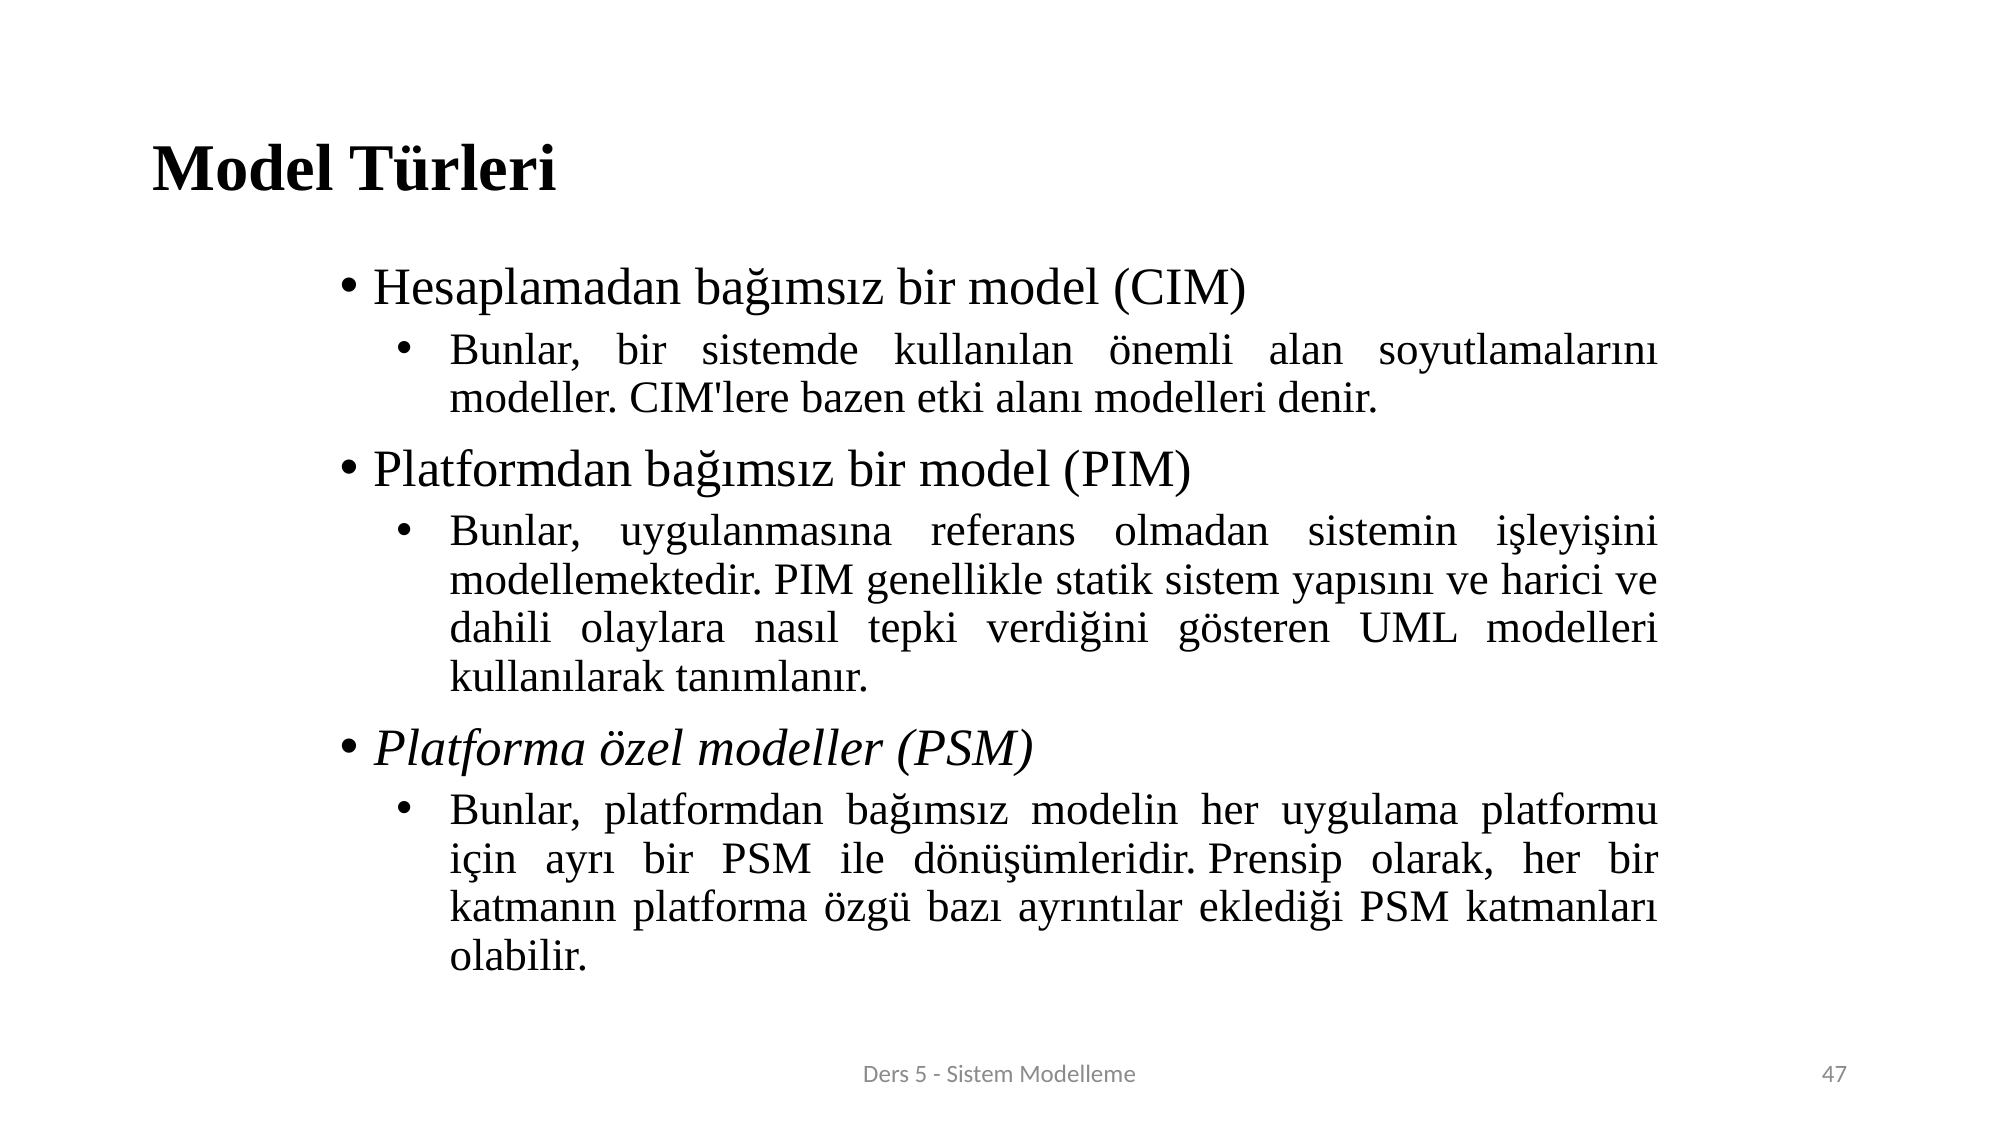

# Model Türleri
Hesaplamadan bağımsız bir model (CIM)
Bunlar, bir sistemde kullanılan önemli alan soyutlamalarını modeller. CIM'lere bazen etki alanı modelleri denir.
Platformdan bağımsız bir model (PIM)
Bunlar, uygulanmasına referans olmadan sistemin işleyişini modellemektedir. PIM genellikle statik sistem yapısını ve harici ve dahili olaylara nasıl tepki verdiğini gösteren UML modelleri kullanılarak tanımlanır.
Platforma özel modeller (PSM)
Bunlar, platformdan bağımsız modelin her uygulama platformu için ayrı bir PSM ile dönüşümleridir. Prensip olarak, her bir katmanın platforma özgü bazı ayrıntılar eklediği PSM katmanları olabilir.
Ders 5 - Sistem Modelleme
47